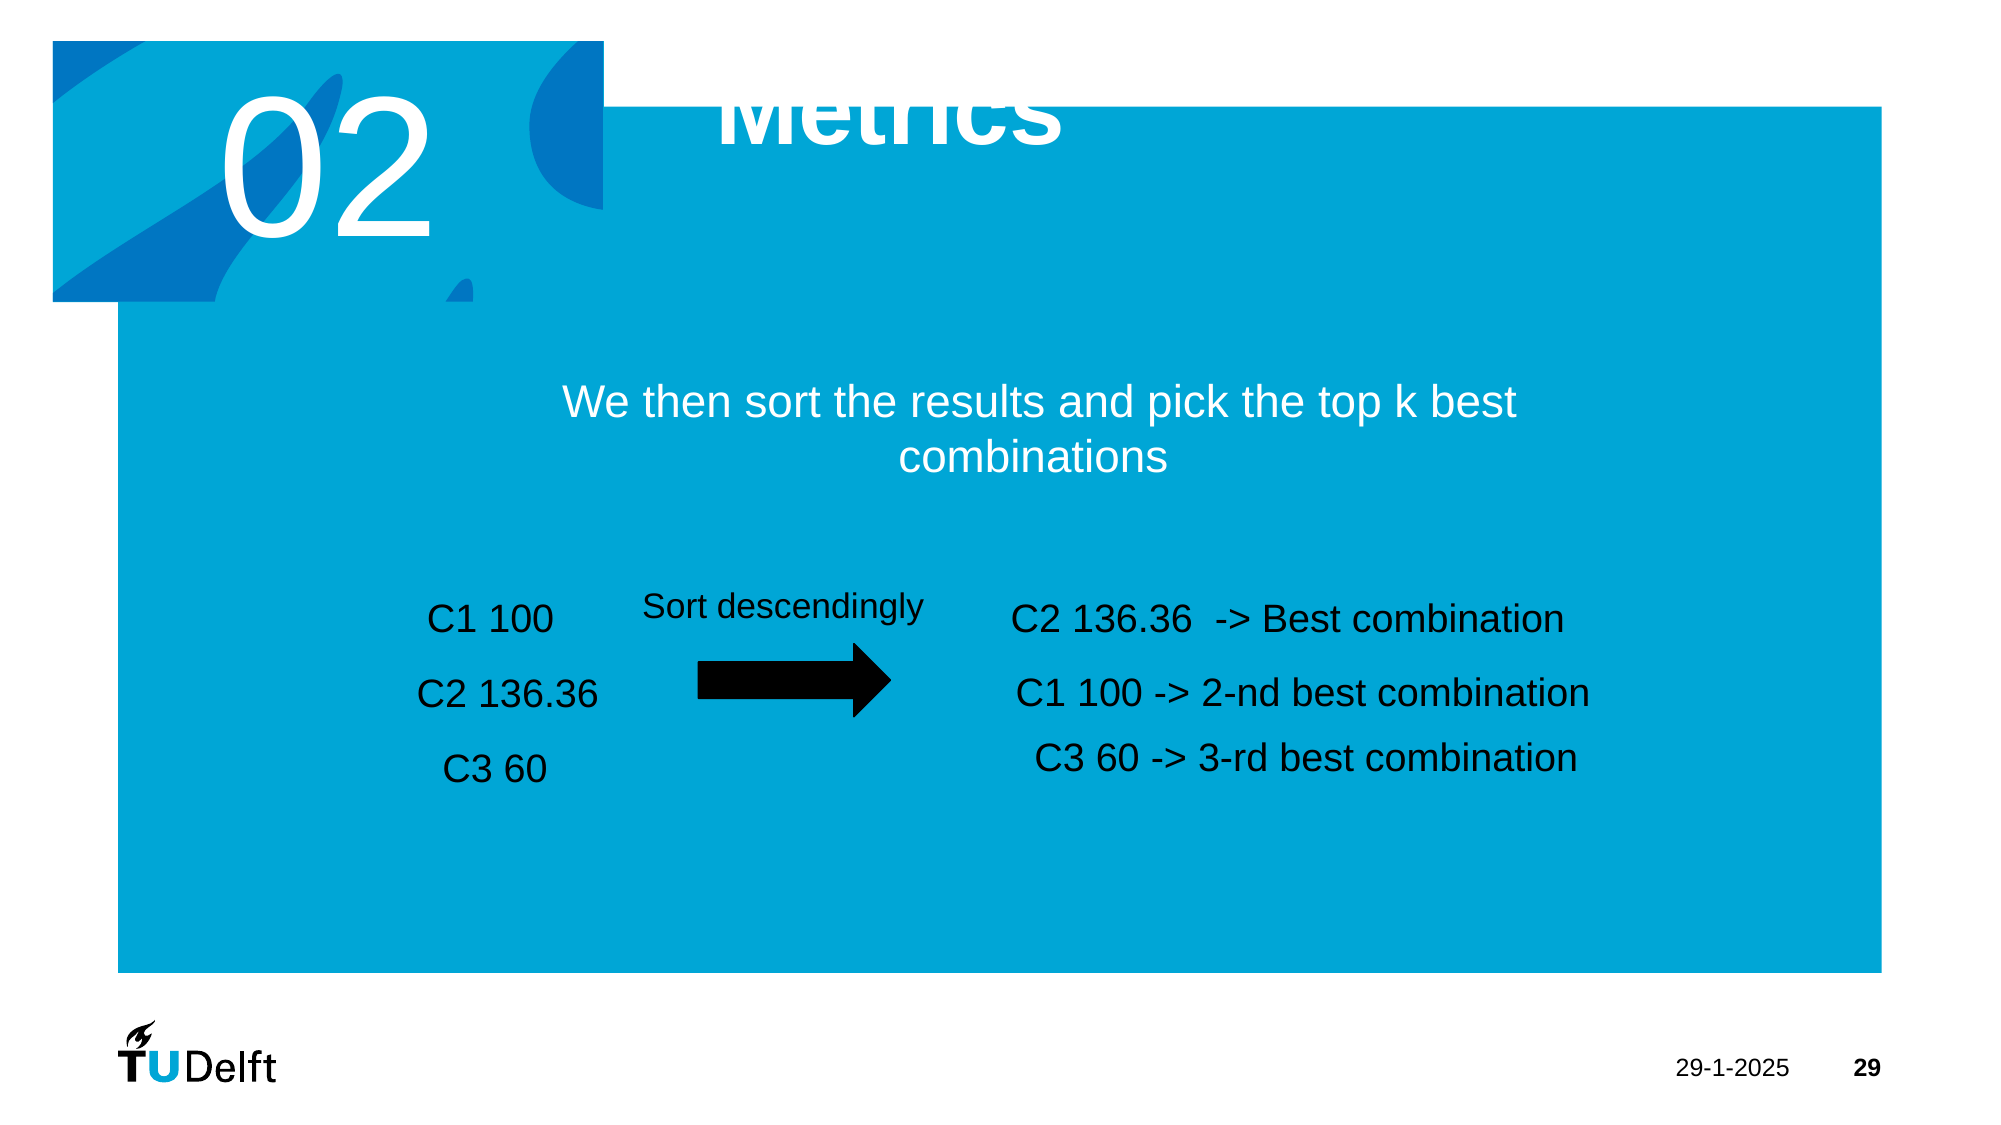

# Chapter | colour mode

02

Metrics

We then sort the results and pick the top k best combinations

Sort descendingly
C1 100
C2 136.36  -> Best combination

C1 100 -> 2-nd best combination
C2 136.36
C3 60 -> 3-rd best combination
C3 60
29-1-2025

29